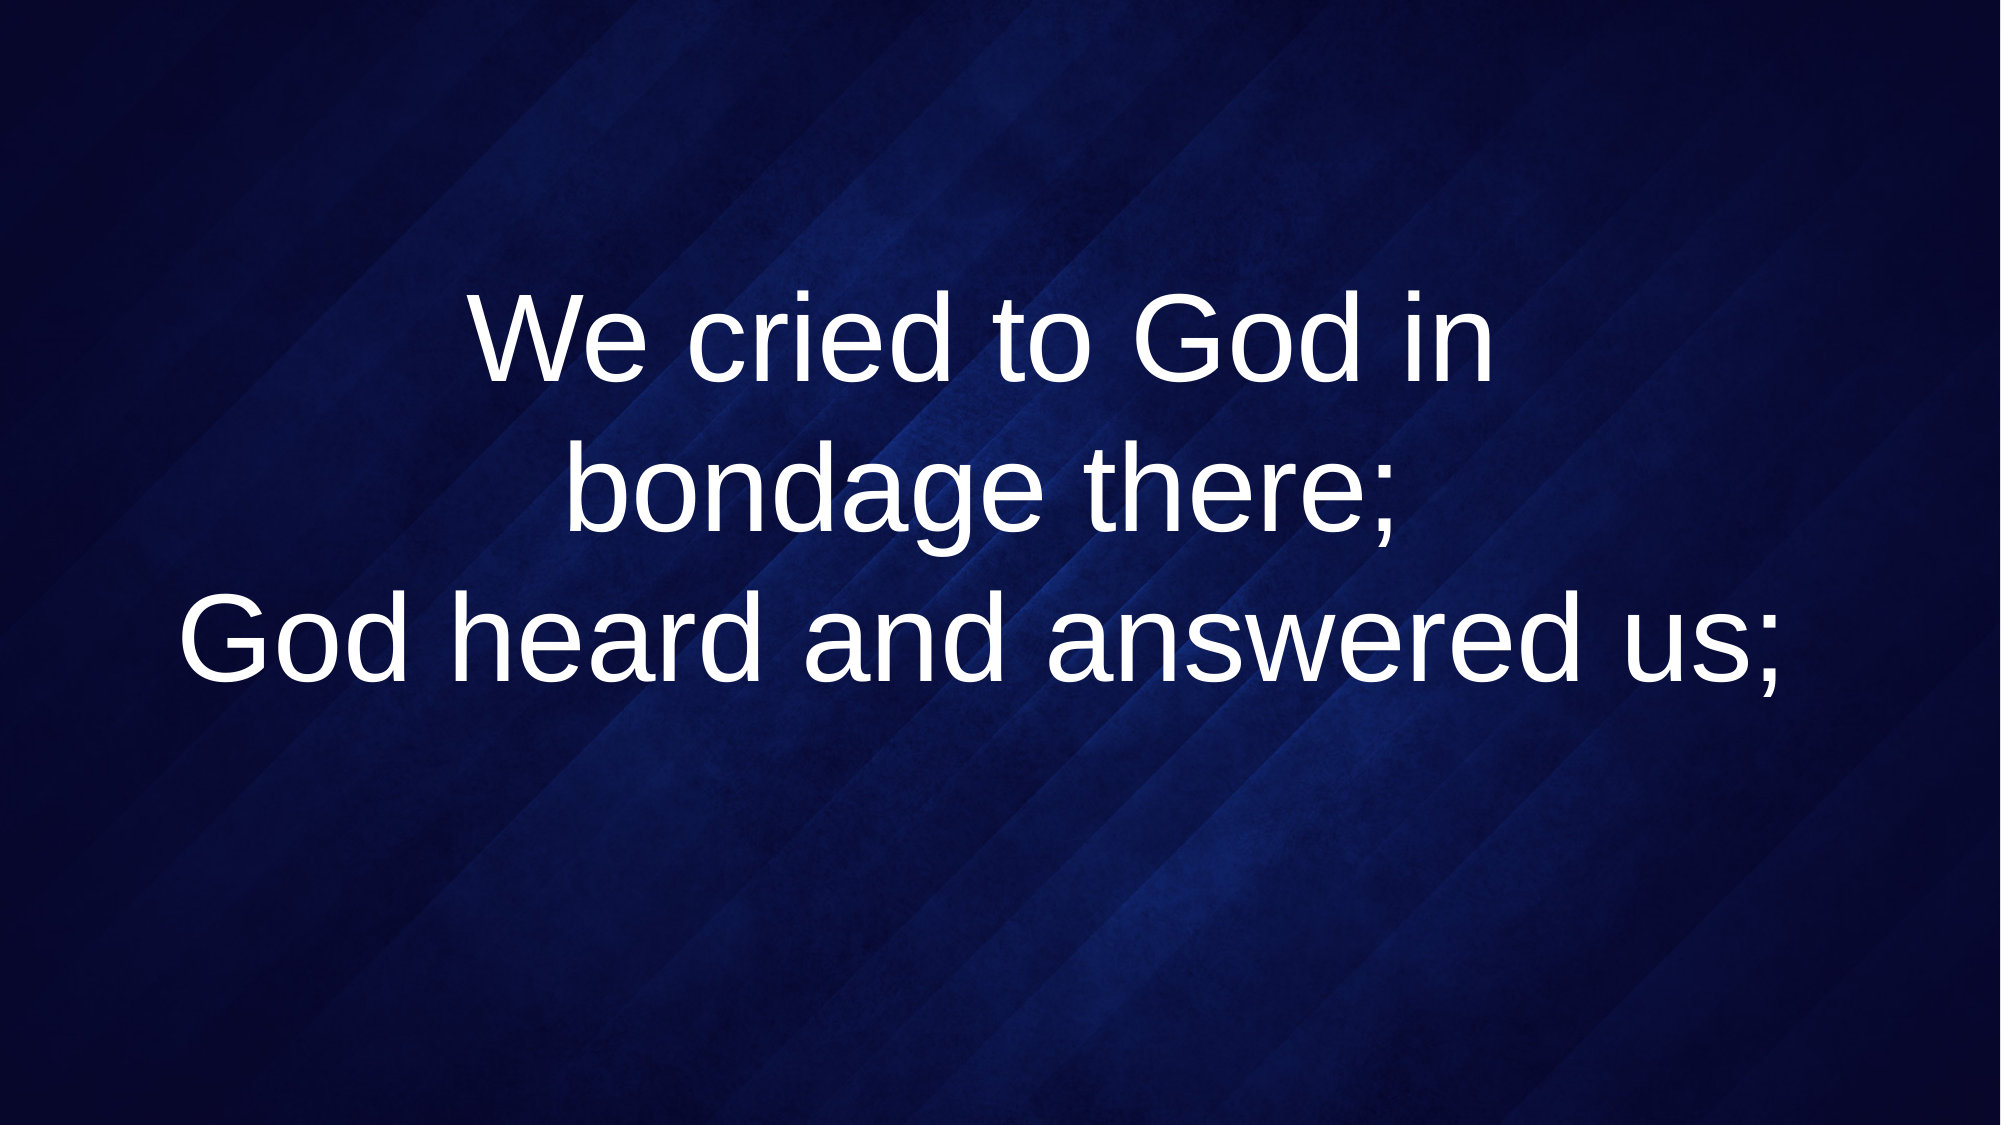

# We cried to God in bondage there; God heard and answered us;